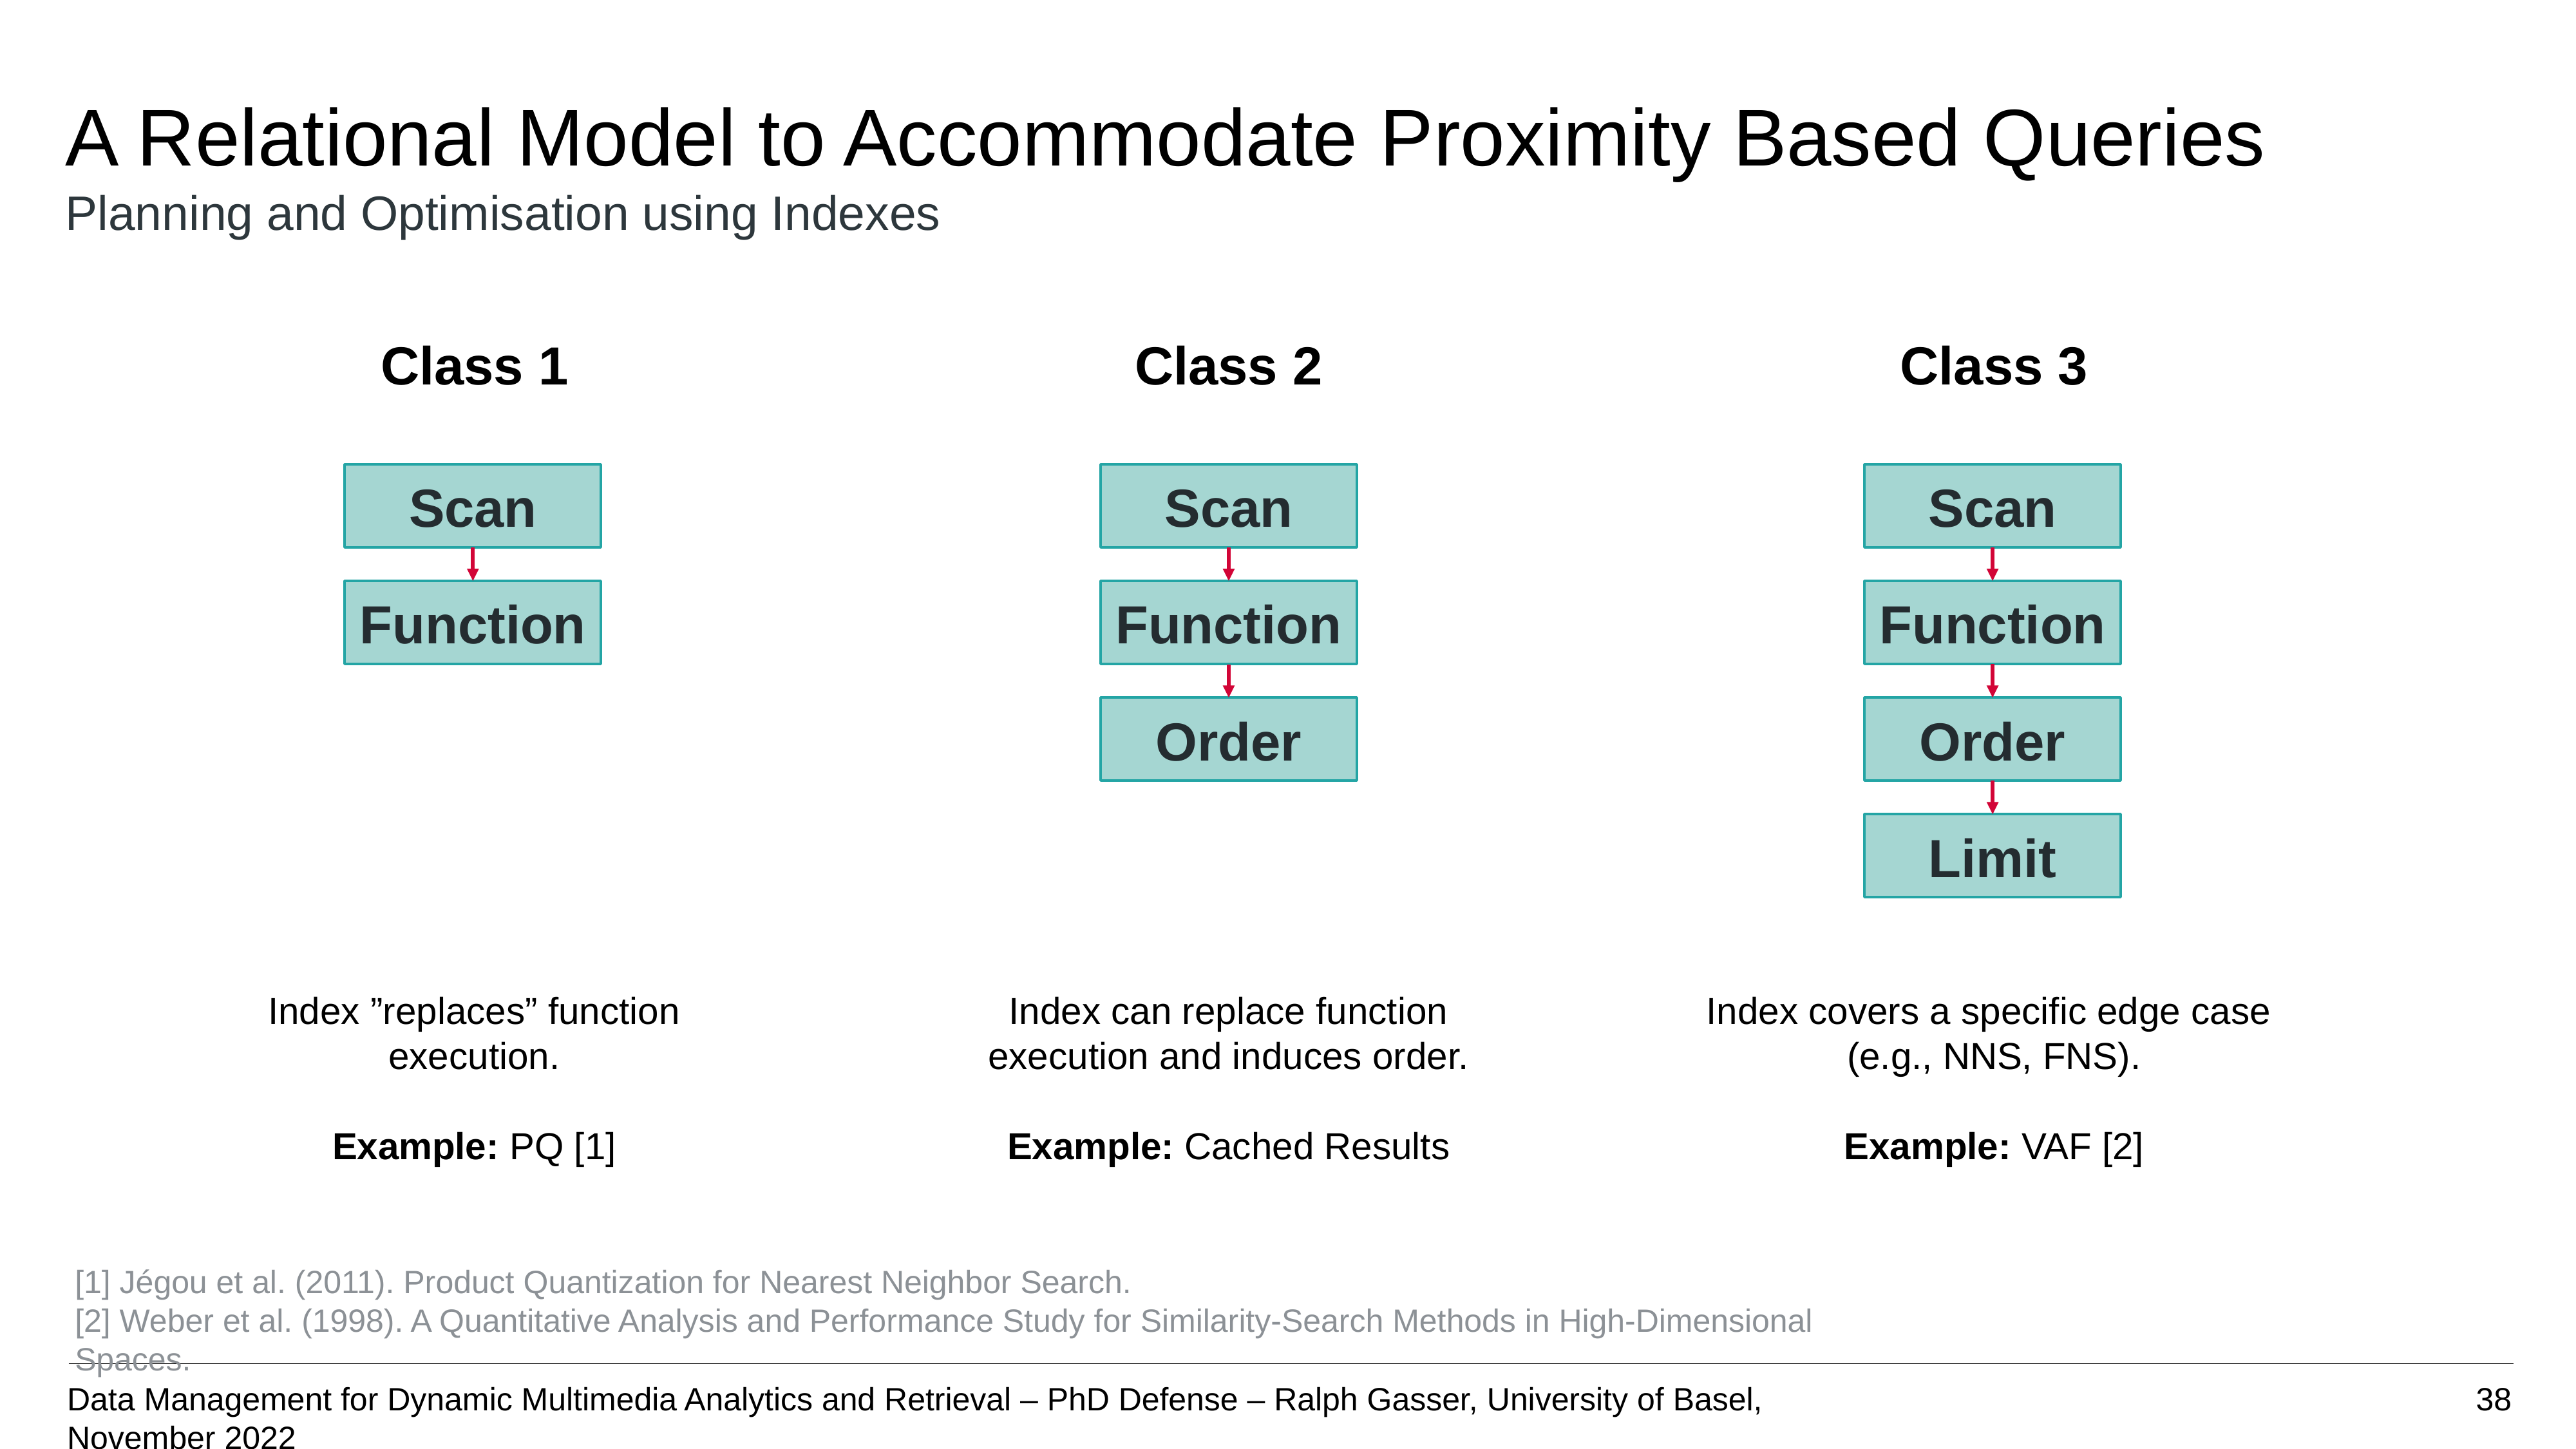

# A Relational Model to Accommodate Proximity Based Queries Planning and Optimisation using Indexes
Class 2
Class 3
Class 1
Scan
Scan
Scan
Function
Function
Function
Order
Order
Limit
Index can replace function execution and induces order.

Example: Cached Results
Index covers a specific edge case
(e.g., NNS, FNS).

Example: VAF [2]
Index ”replaces” function execution.

Example: PQ [1]
[1] Jégou et al. (2011). Product Quantization for Nearest Neighbor Search.
[2] Weber et al. (1998). A Quantitative Analysis and Performance Study for Similarity-Search Methods in High-Dimensional Spaces.
38